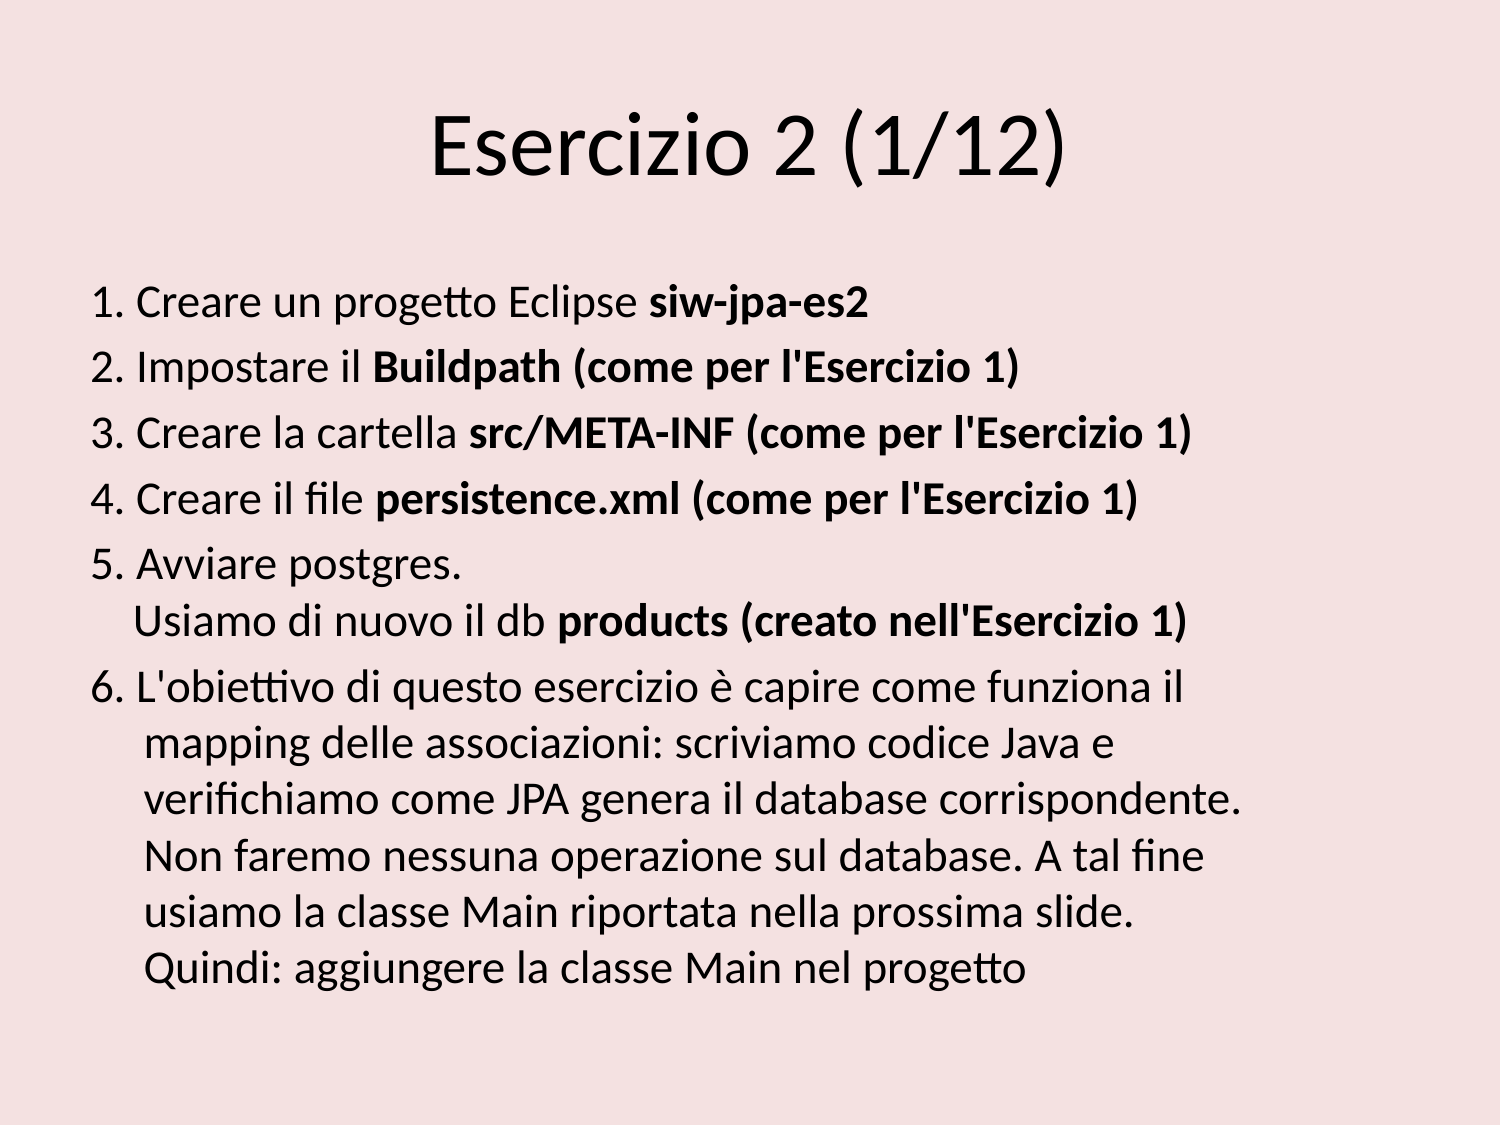

# Esercizio 2 (1/12)
1. Creare un progetto Eclipse siw-jpa-es2
2. Impostare il Buildpath (come per l'Esercizio 1)
3. Creare la cartella src/META-INF (come per l'Esercizio 1)
4. Creare il file persistence.xml (come per l'Esercizio 1)
5. Avviare postgres.
    Usiamo di nuovo il db products (creato nell'Esercizio 1)
6. L'obiettivo di questo esercizio è capire come funziona il
     mapping delle associazioni: scriviamo codice Java e
     verifichiamo come JPA genera il database corrispondente.
     Non faremo nessuna operazione sul database. A tal fine
     usiamo la classe Main riportata nella prossima slide.
     Quindi: aggiungere la classe Main nel progetto